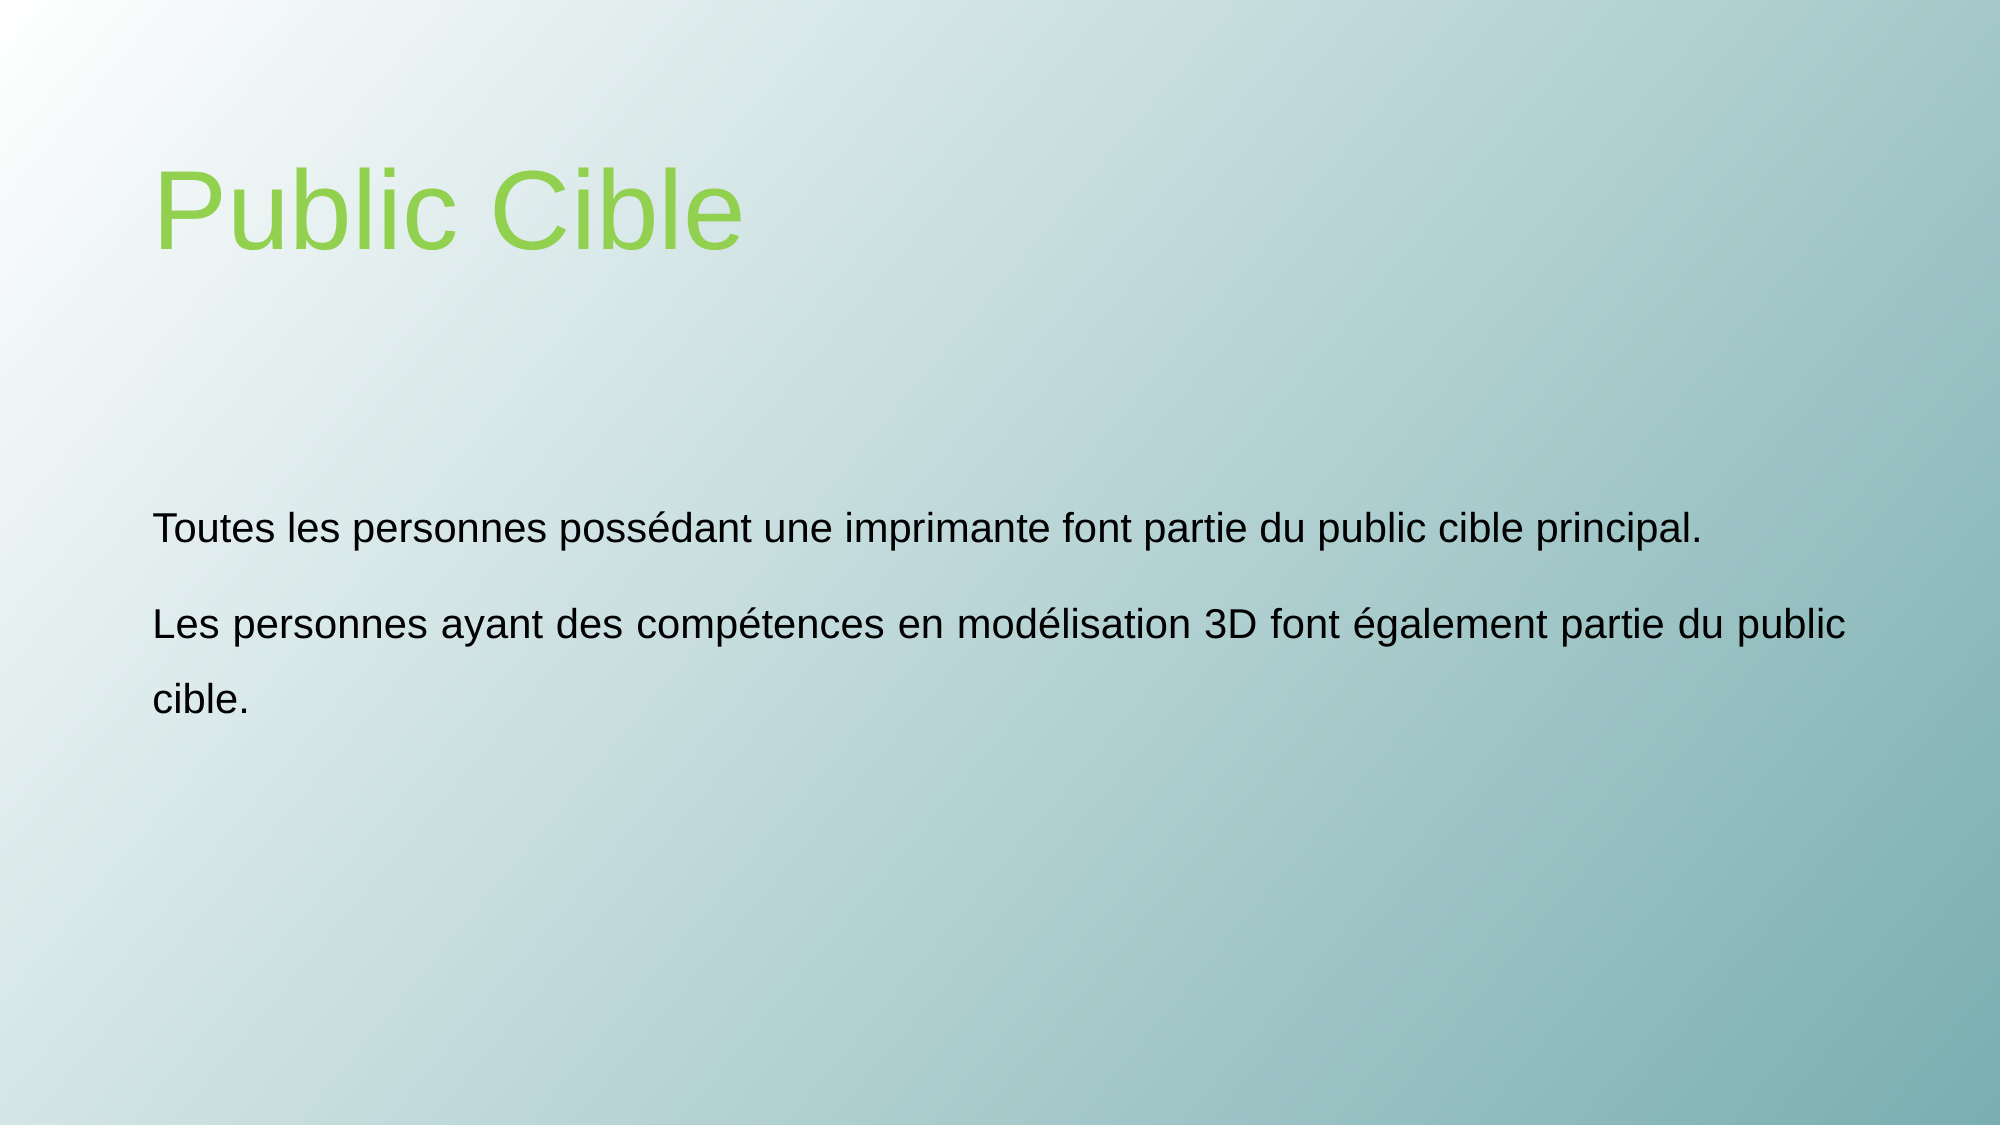

# Public Cible
Toutes les personnes possédant une imprimante font partie du public cible principal.
Les personnes ayant des compétences en modélisation 3D font également partie du public cible.